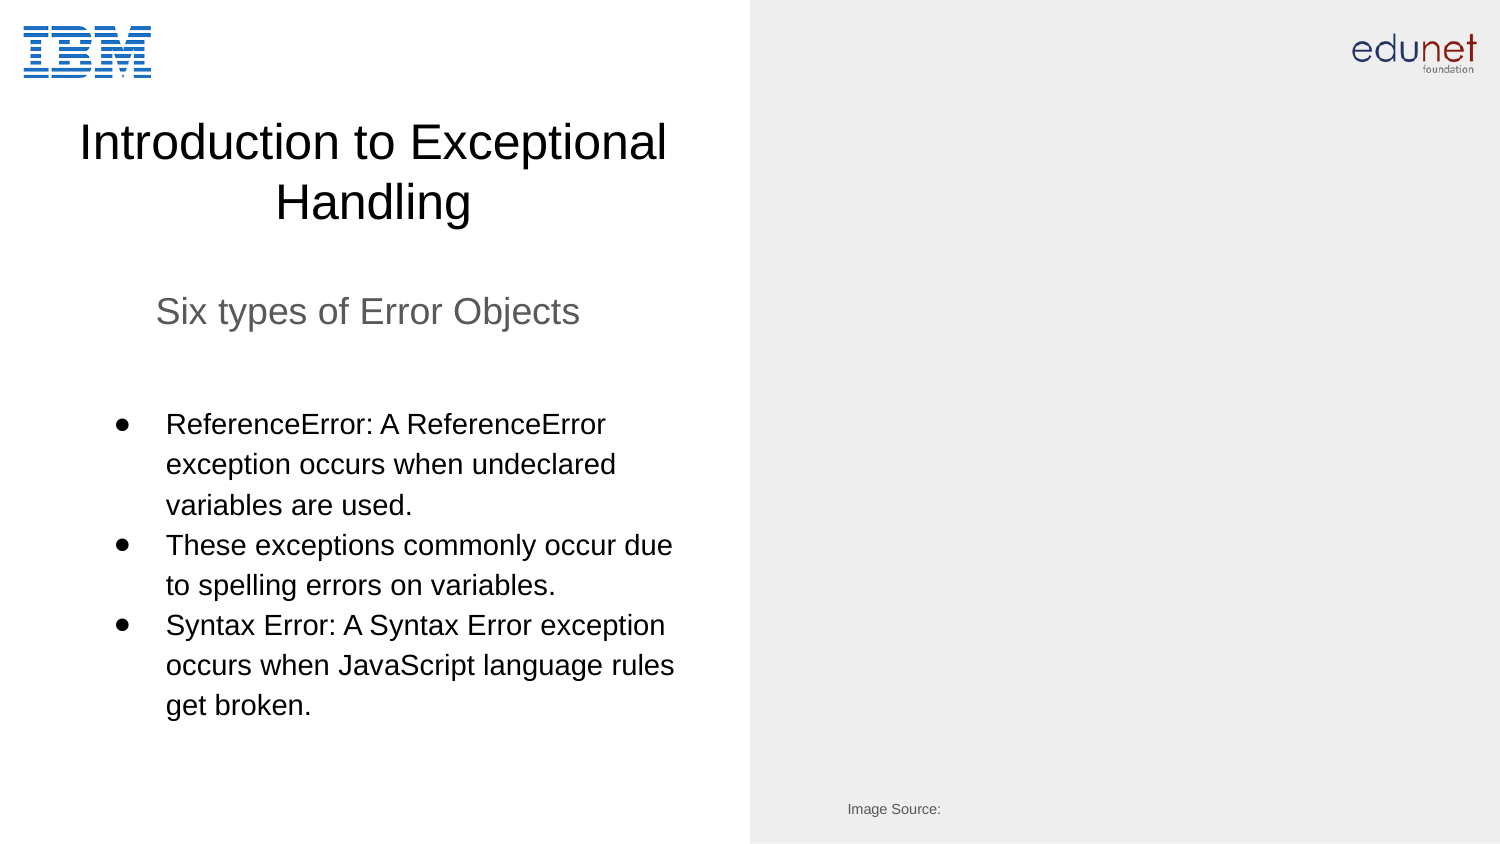

# Introduction to Exceptional Handling
Six types of Error Objects
ReferenceError: A ReferenceError exception occurs when undeclared variables are used.
These exceptions commonly occur due to spelling errors on variables.
Syntax Error: A Syntax Error exception occurs when JavaScript language rules get broken.

Image Source: